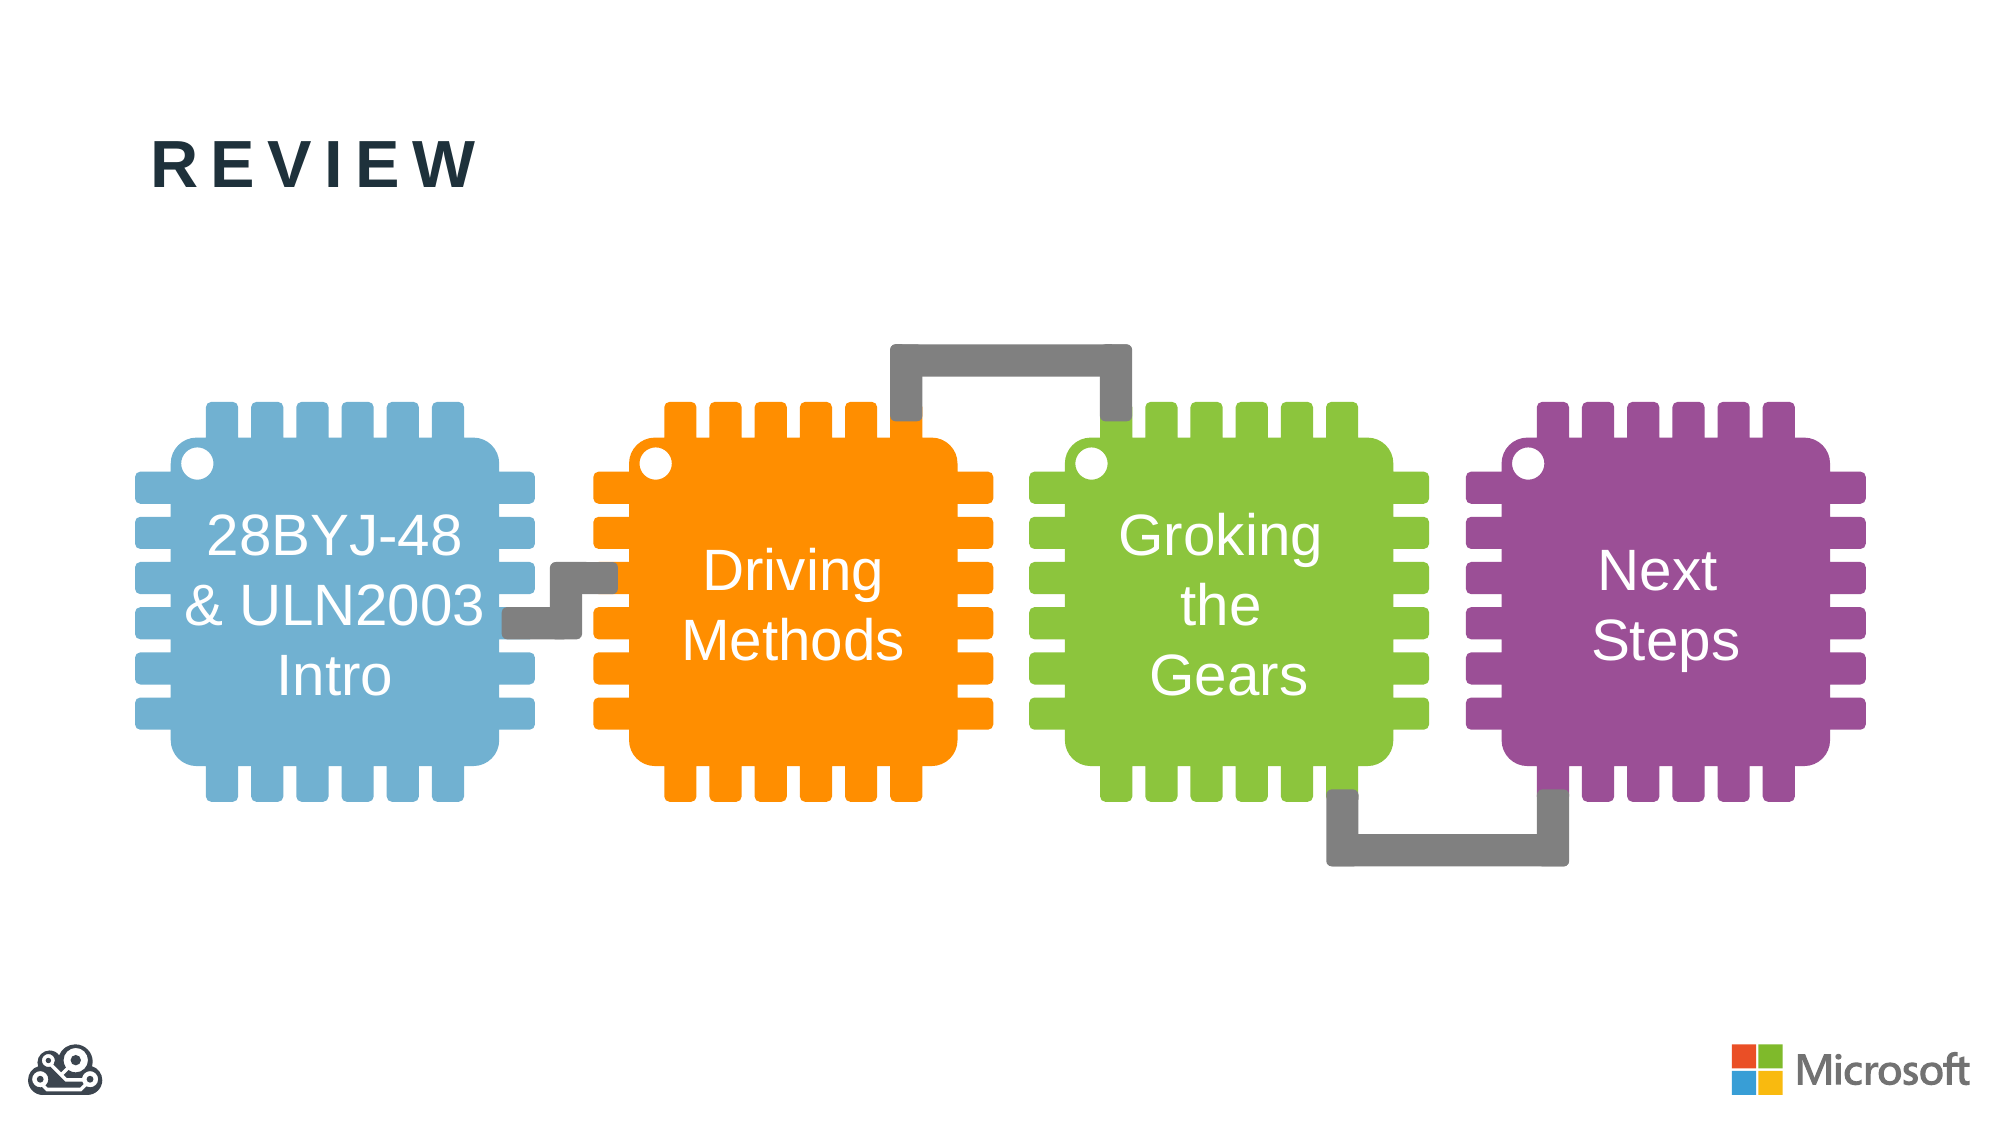

# REVIEW

Groking
the
Gears
28BYJ-48
& ULN2003
Intro
Driving
Methods

Next
Steps